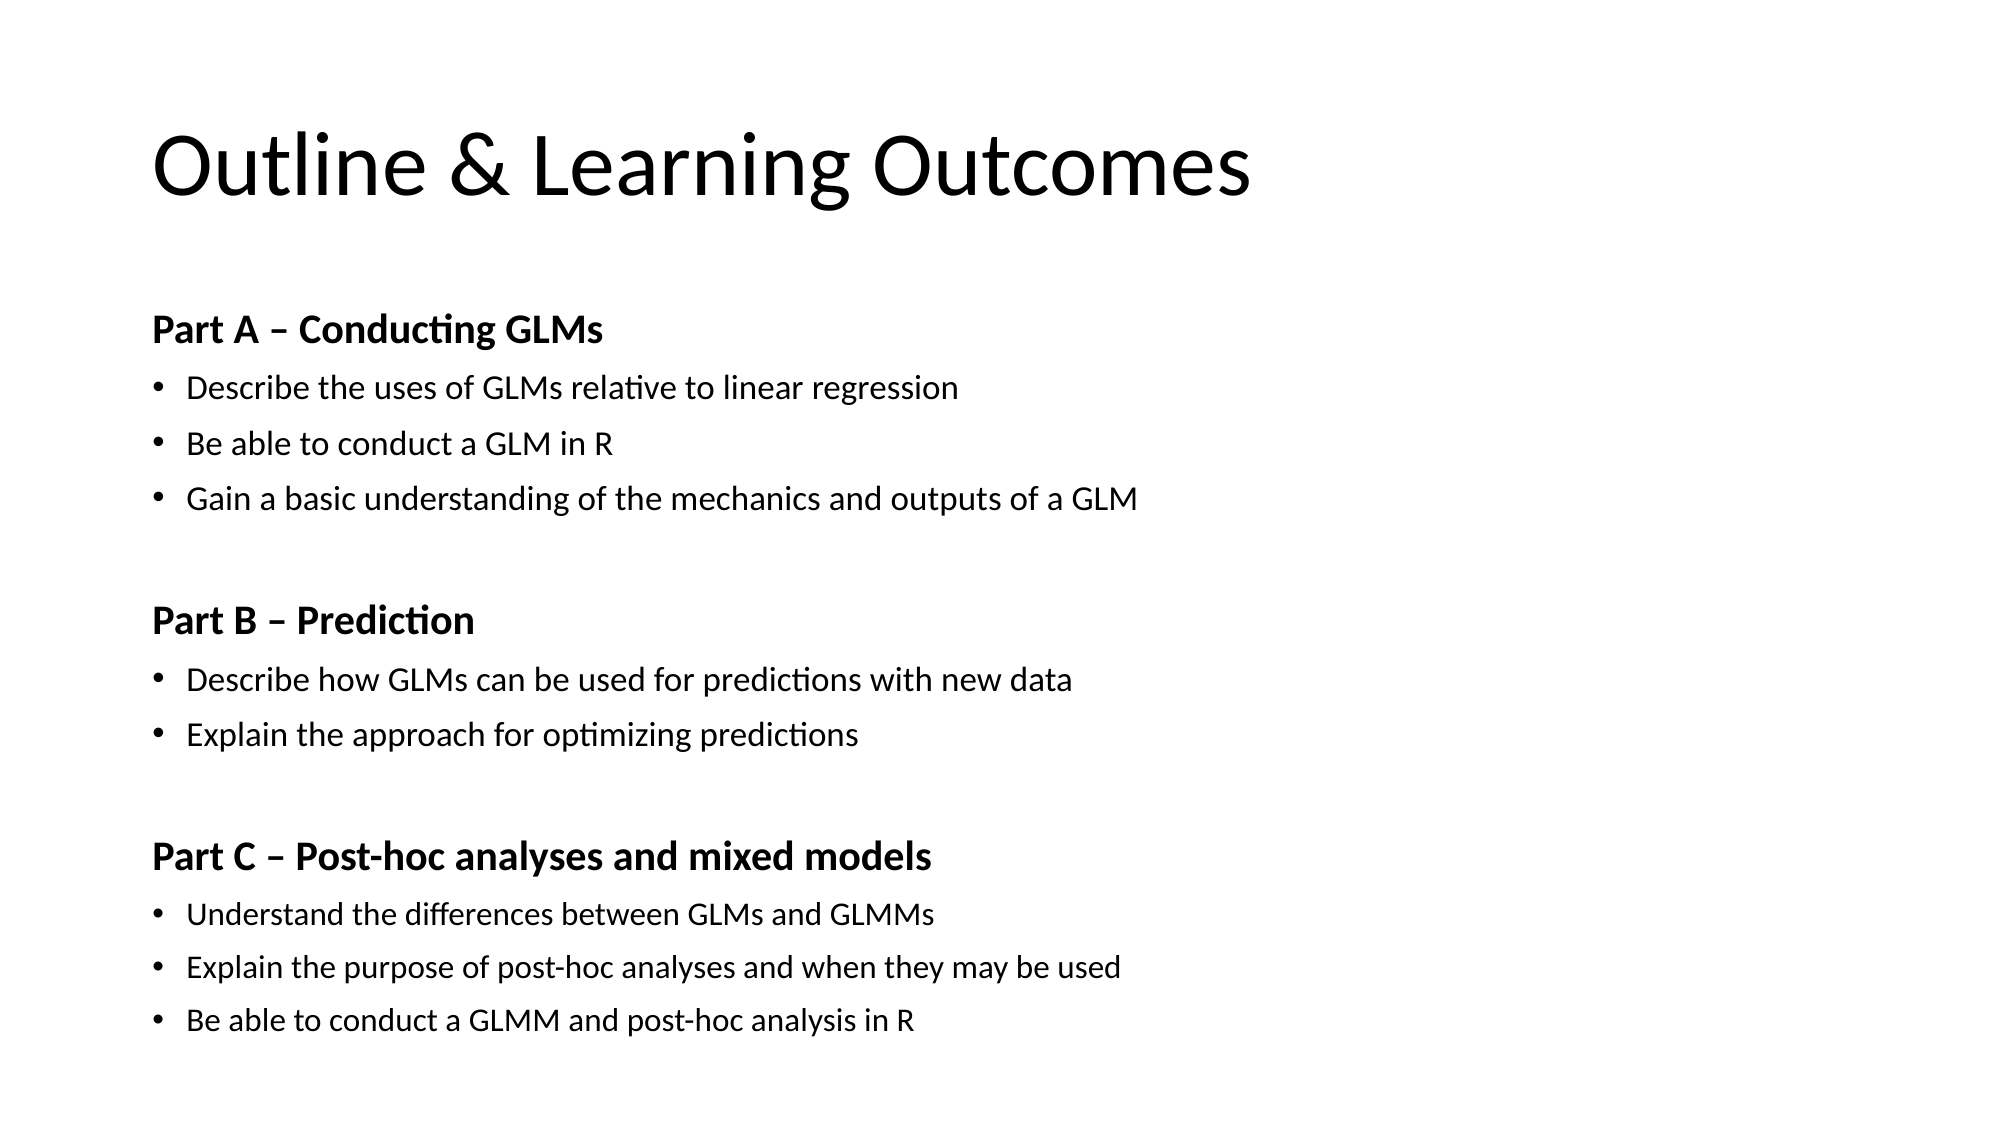

# Outline & Learning Outcomes
Part A – Conducting GLMs
Describe the uses of GLMs relative to linear regression
Be able to conduct a GLM in R
Gain a basic understanding of the mechanics and outputs of a GLM

Part B – Prediction
Describe how GLMs can be used for predictions with new data
Explain the approach for optimizing predictions

Part C – Post-hoc analyses and mixed models
Understand the differences between GLMs and GLMMs
Explain the purpose of post-hoc analyses and when they may be used
Be able to conduct a GLMM and post-hoc analysis in R